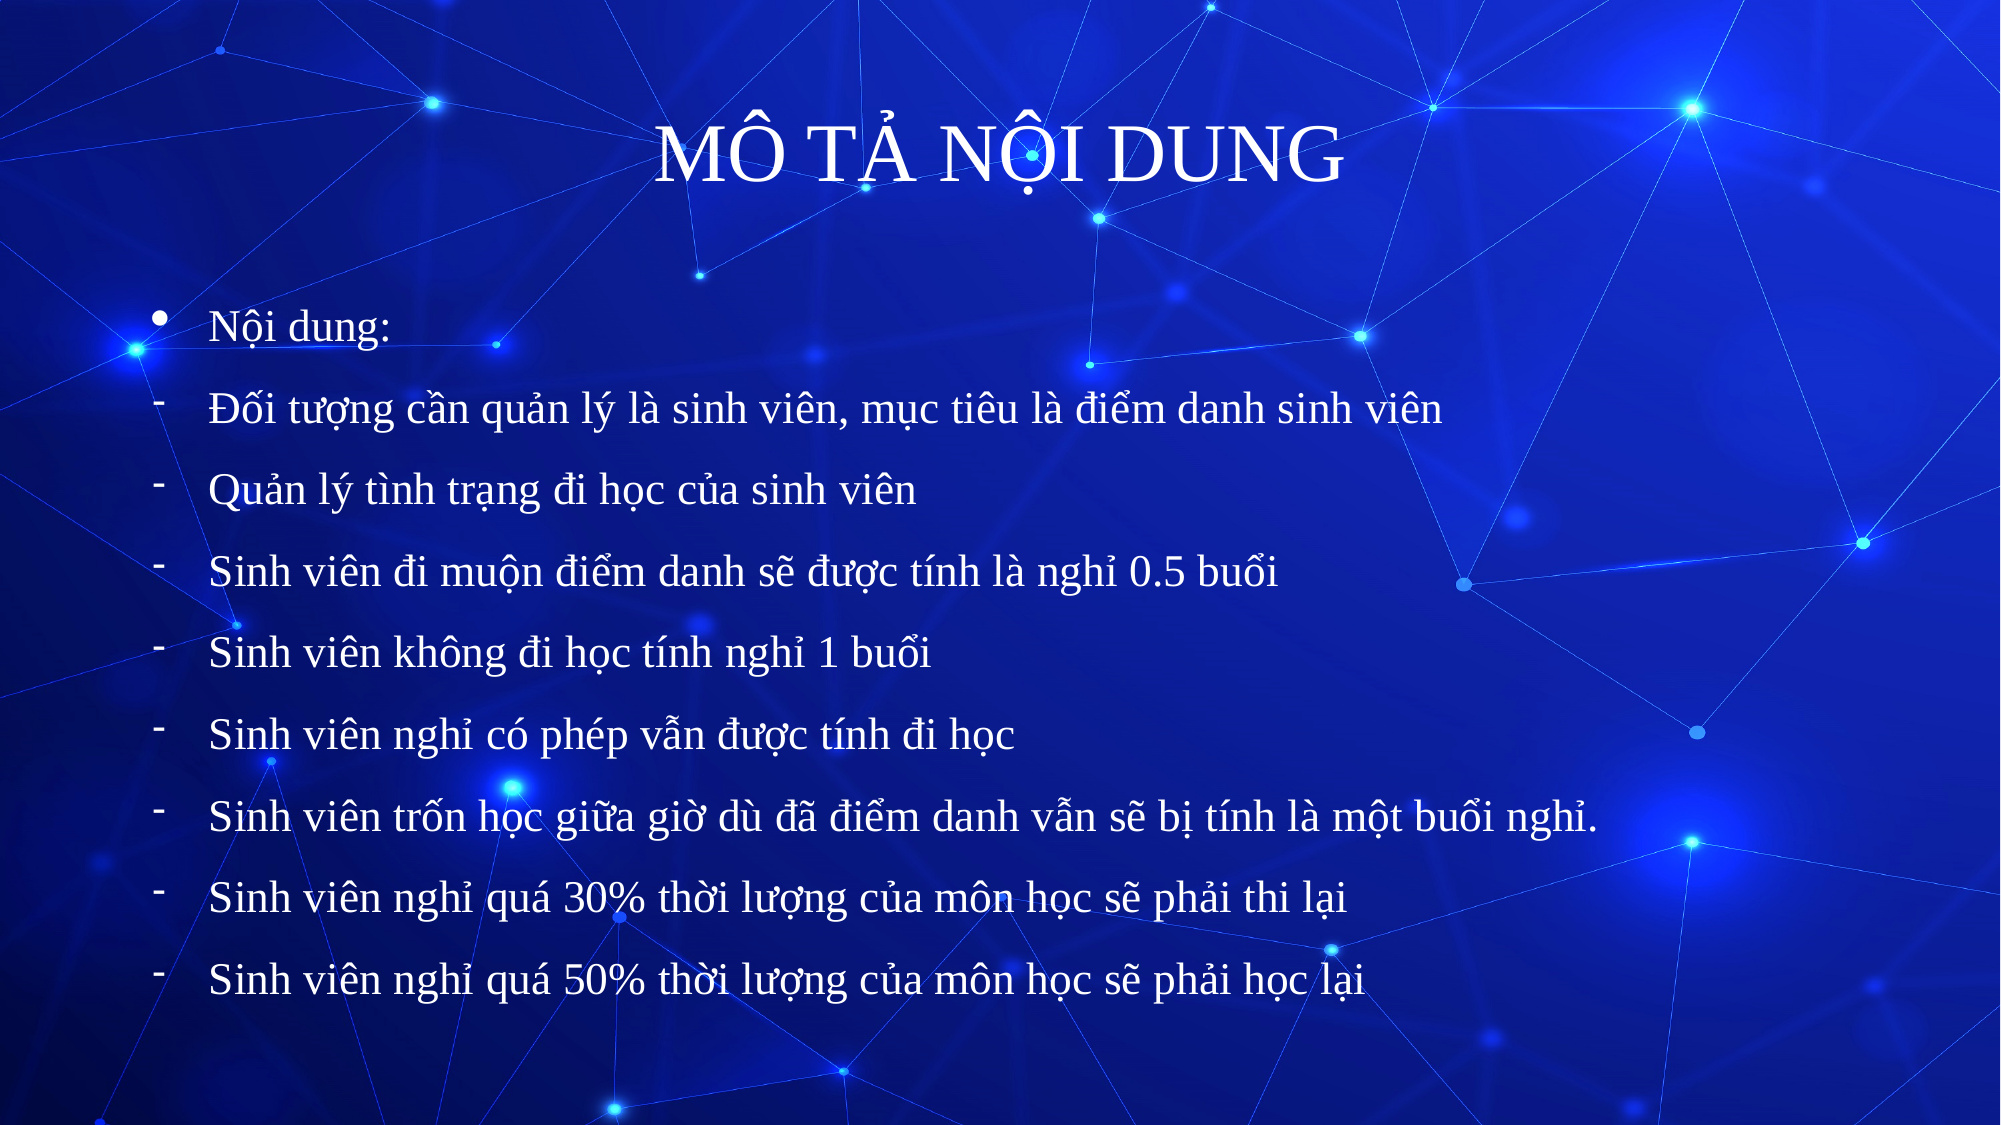

# MÔ TẢ NỘI DUNG
Nội dung:
Đối tượng cần quản lý là sinh viên, mục tiêu là điểm danh sinh viên
Quản lý tình trạng đi học của sinh viên
Sinh viên đi muộn điểm danh sẽ được tính là nghỉ 0.5 buổi
Sinh viên không đi học tính nghỉ 1 buổi
Sinh viên nghỉ có phép vẫn được tính đi học
Sinh viên trốn học giữa giờ dù đã điểm danh vẫn sẽ bị tính là một buổi nghỉ.
Sinh viên nghỉ quá 30% thời lượng của môn học sẽ phải thi lại
Sinh viên nghỉ quá 50% thời lượng của môn học sẽ phải học lại